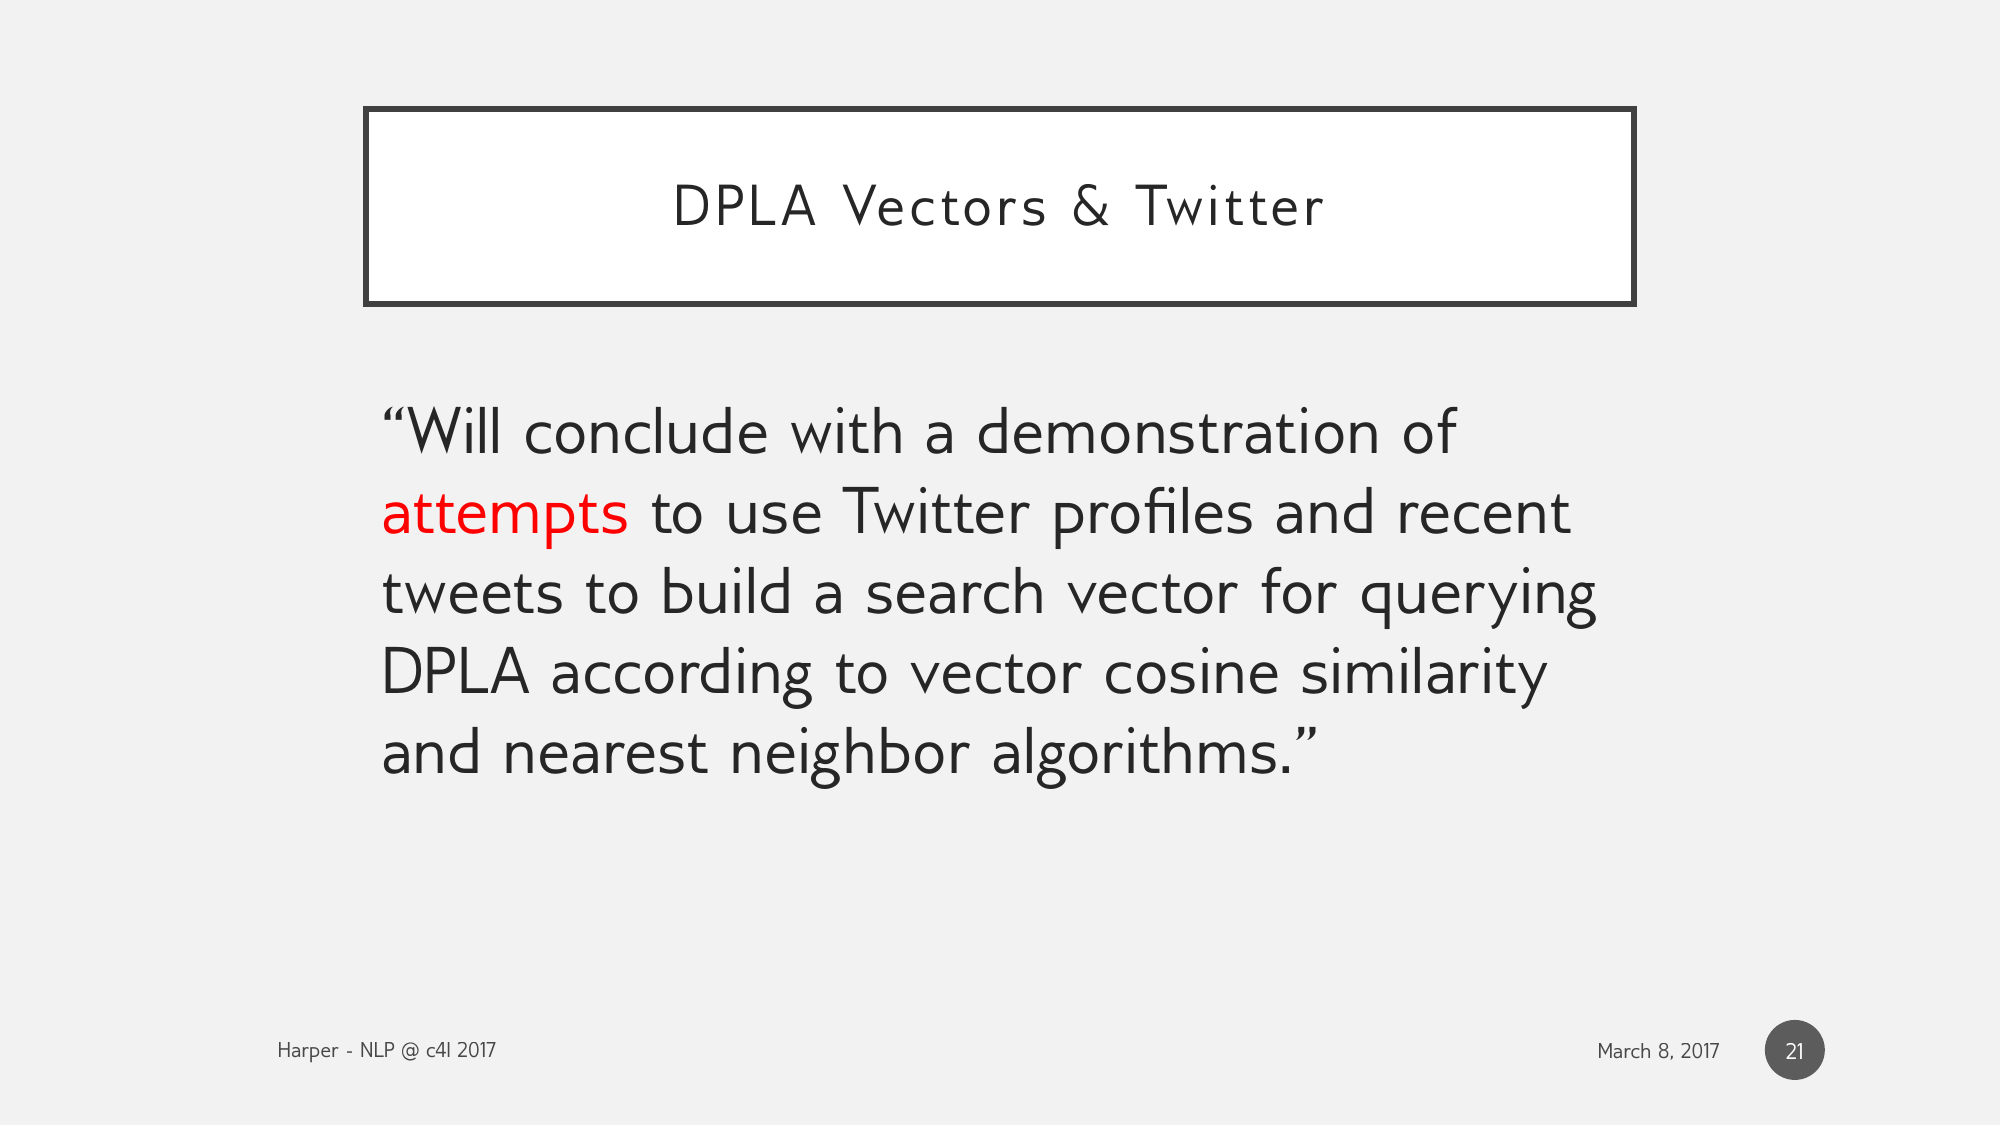

# DPLA Vectors & Twitter
“Will conclude with a demonstration of attempts to use Twitter profiles and recent tweets to build a search vector for querying DPLA according to vector cosine similarity and nearest neighbor algorithms.”
21
Harper - NLP @ c4l 2017
March 8, 2017